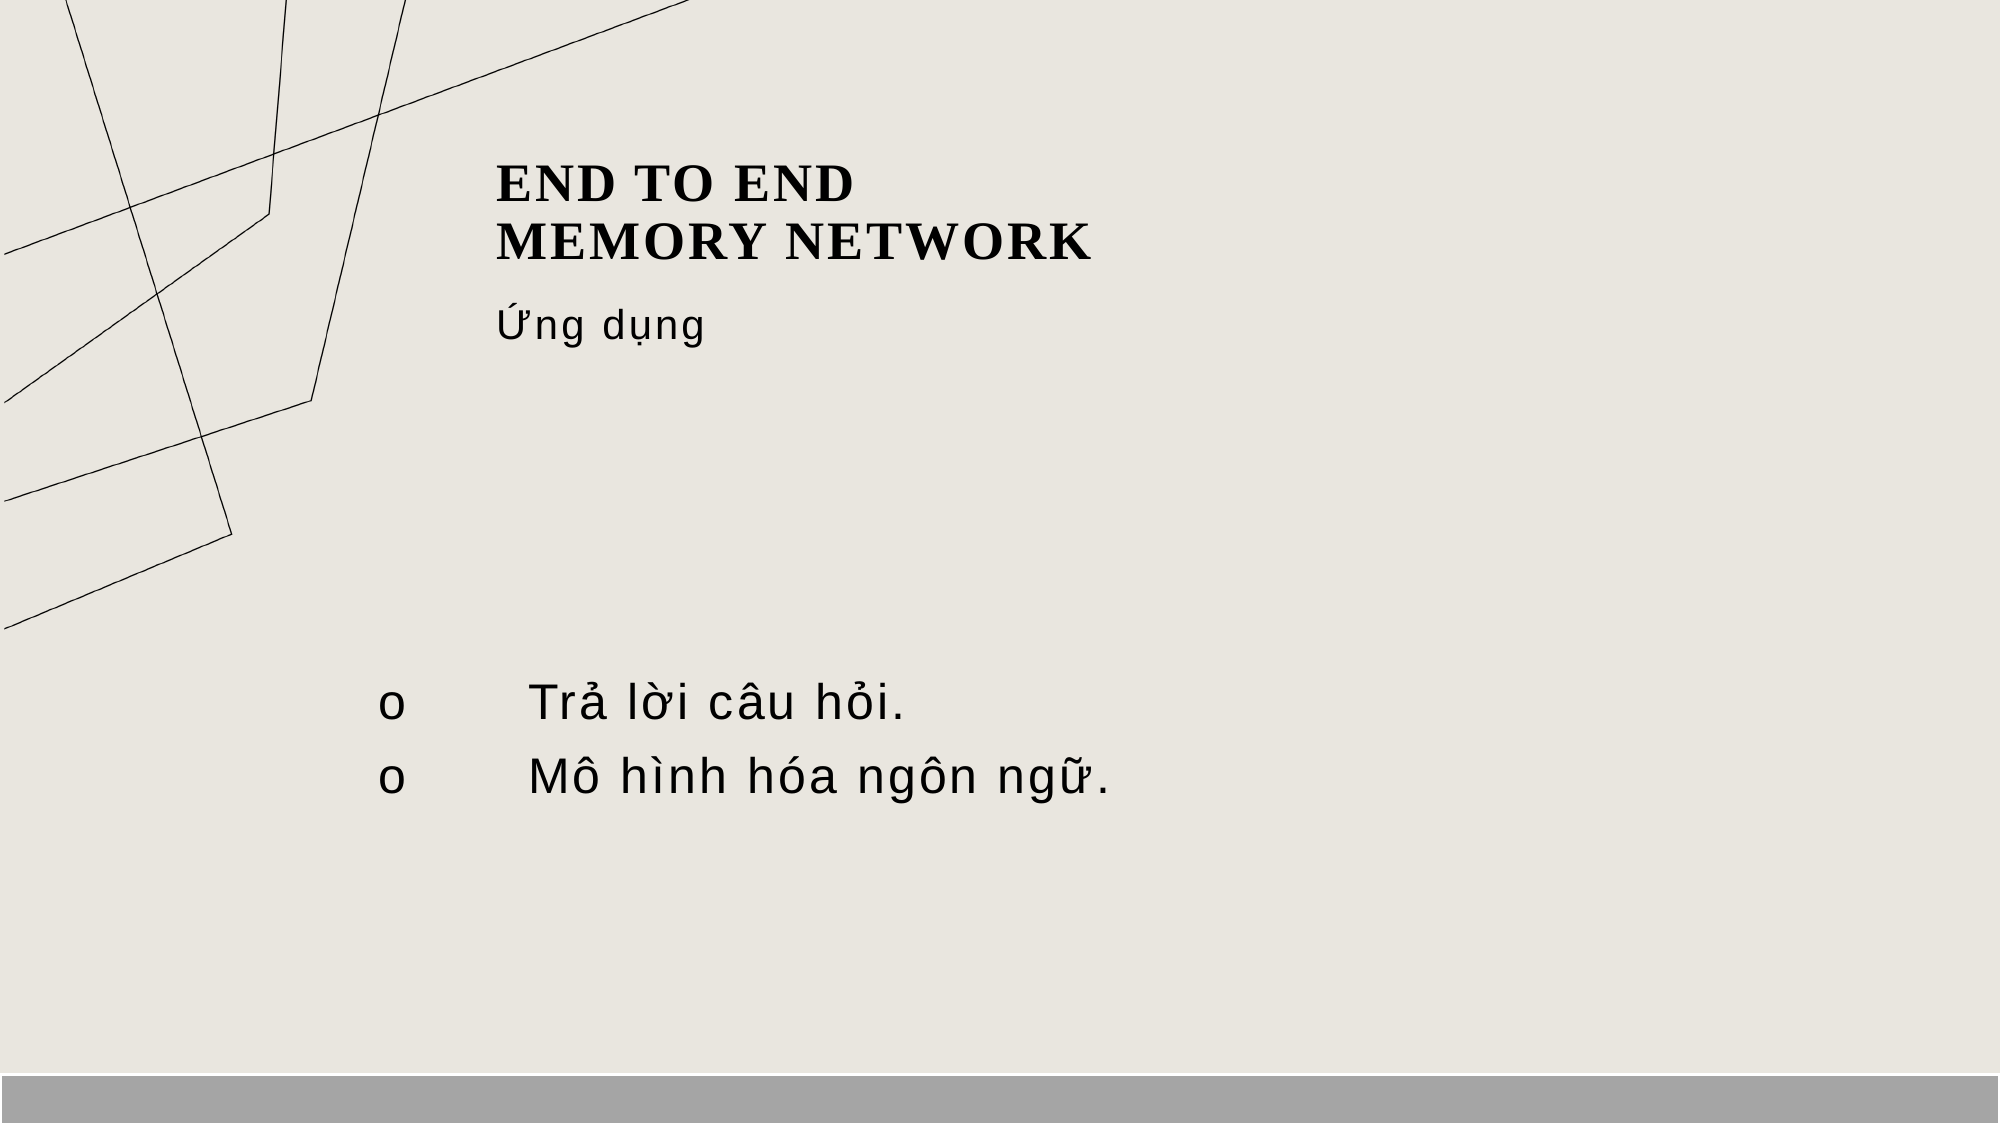

# End to end Memory network
Ứng dụng

o	Trả lời câu hỏi.
o	Mô hình hóa ngôn ngữ.